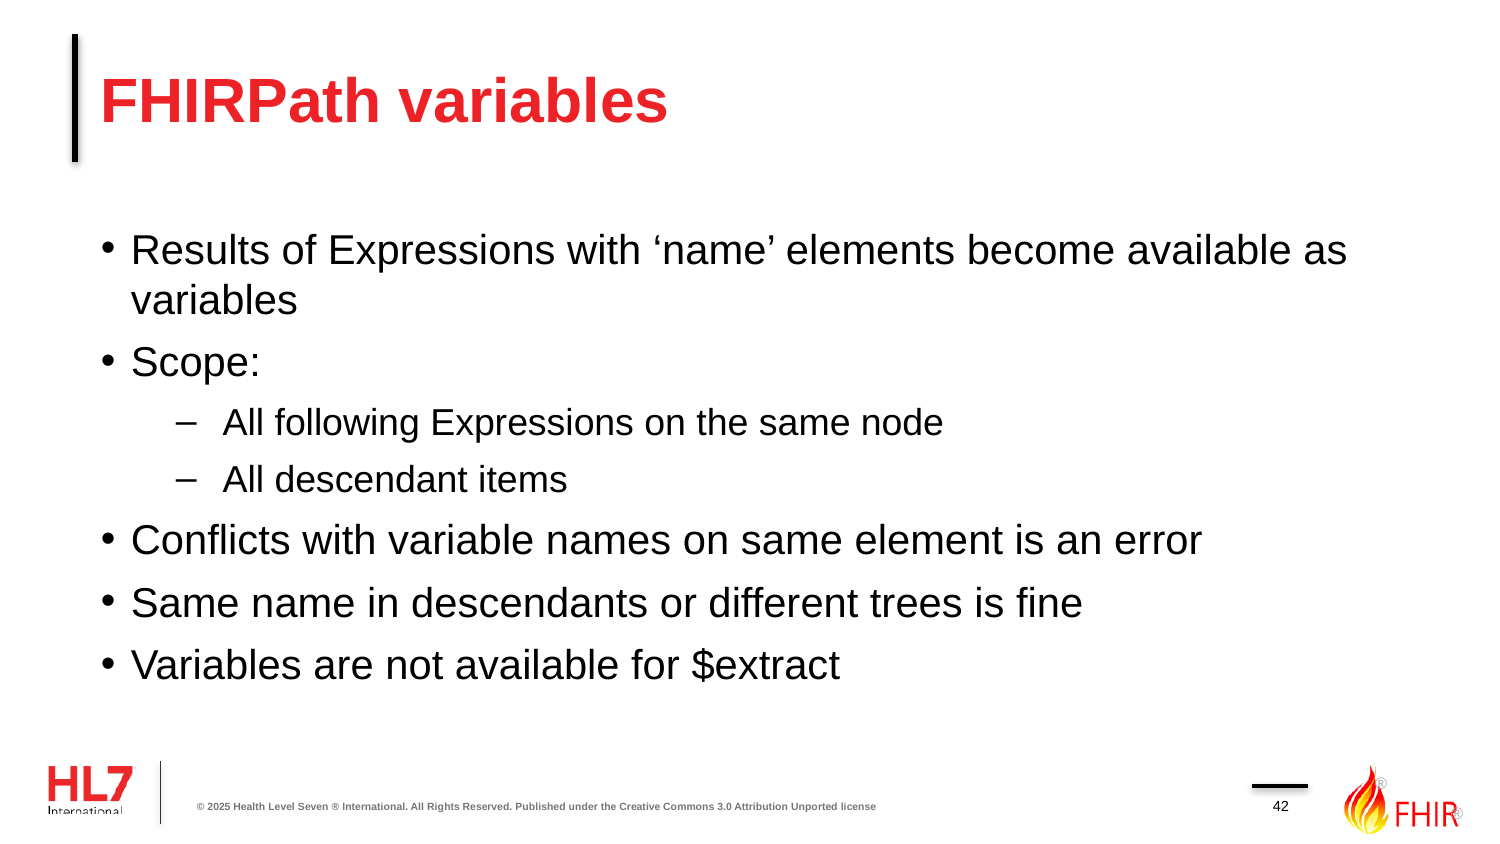

# FHIRPath variables
Results of Expressions with ‘name’ elements become available as variables
Scope:
All following Expressions on the same node
All descendant items
Conflicts with variable names on same element is an error
Same name in descendants or different trees is fine
Variables are not available for $extract
42
© 2025 Health Level Seven ® International. All Rights Reserved. Published under the Creative Commons 3.0 Attribution Unported license